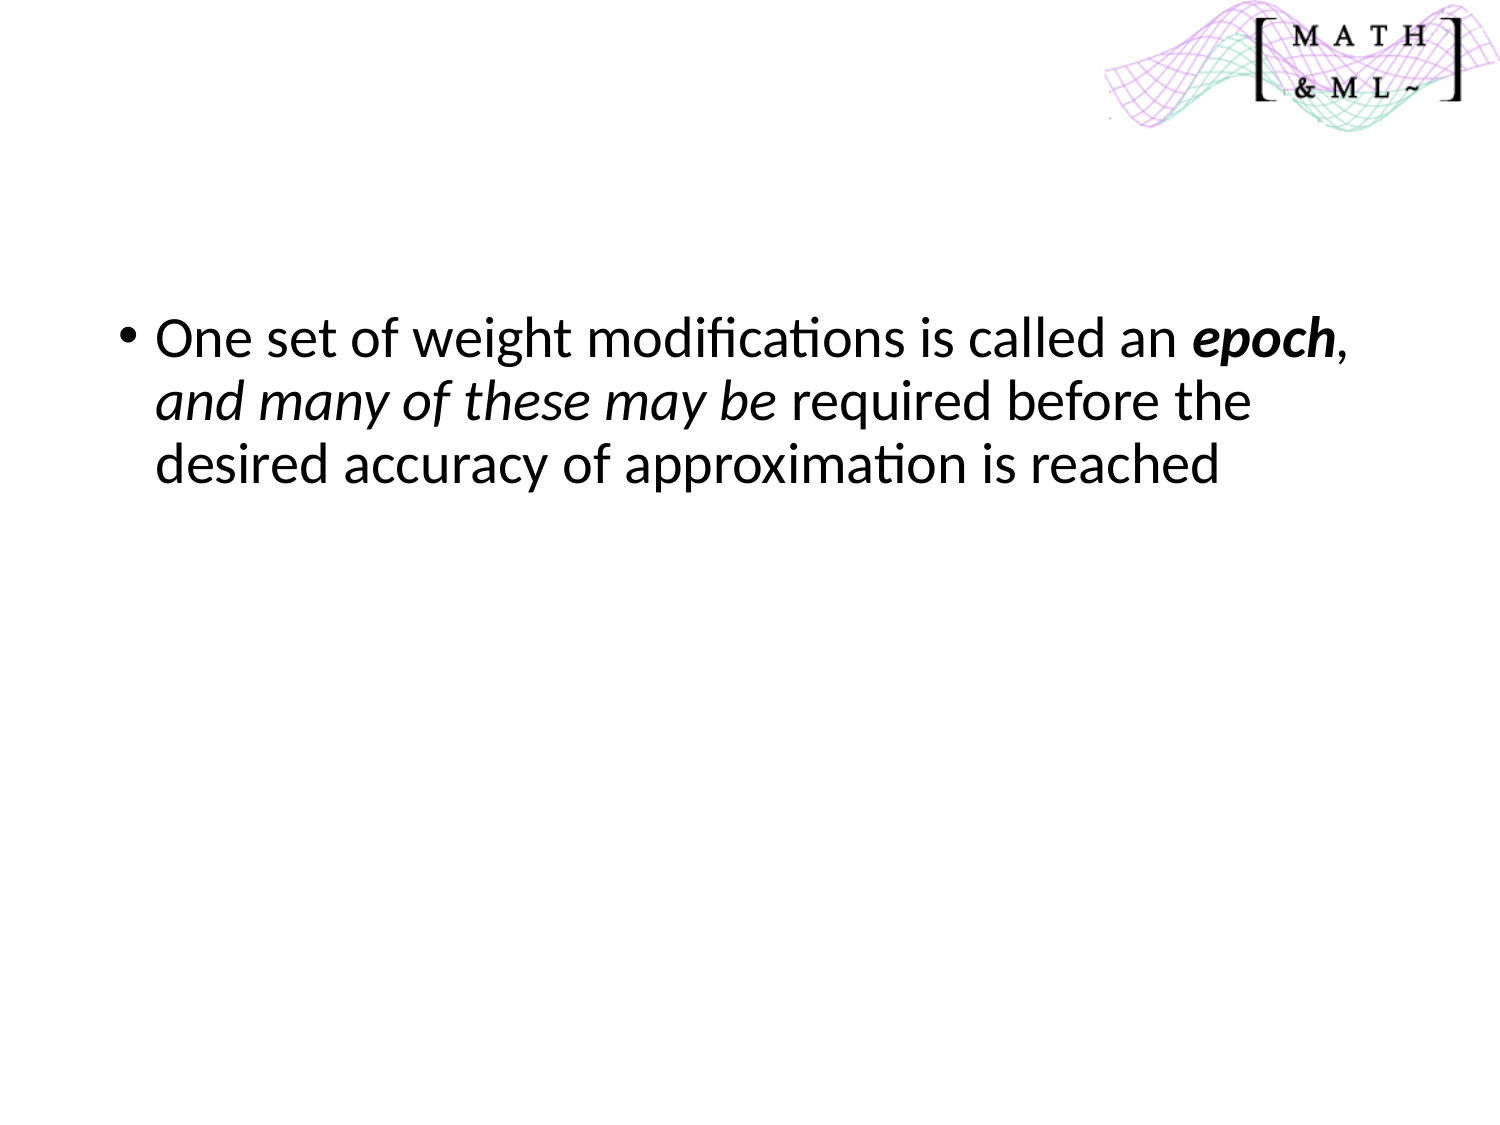

#
One set of weight modifications is called an epoch, and many of these may be required before the desired accuracy of approximation is reached